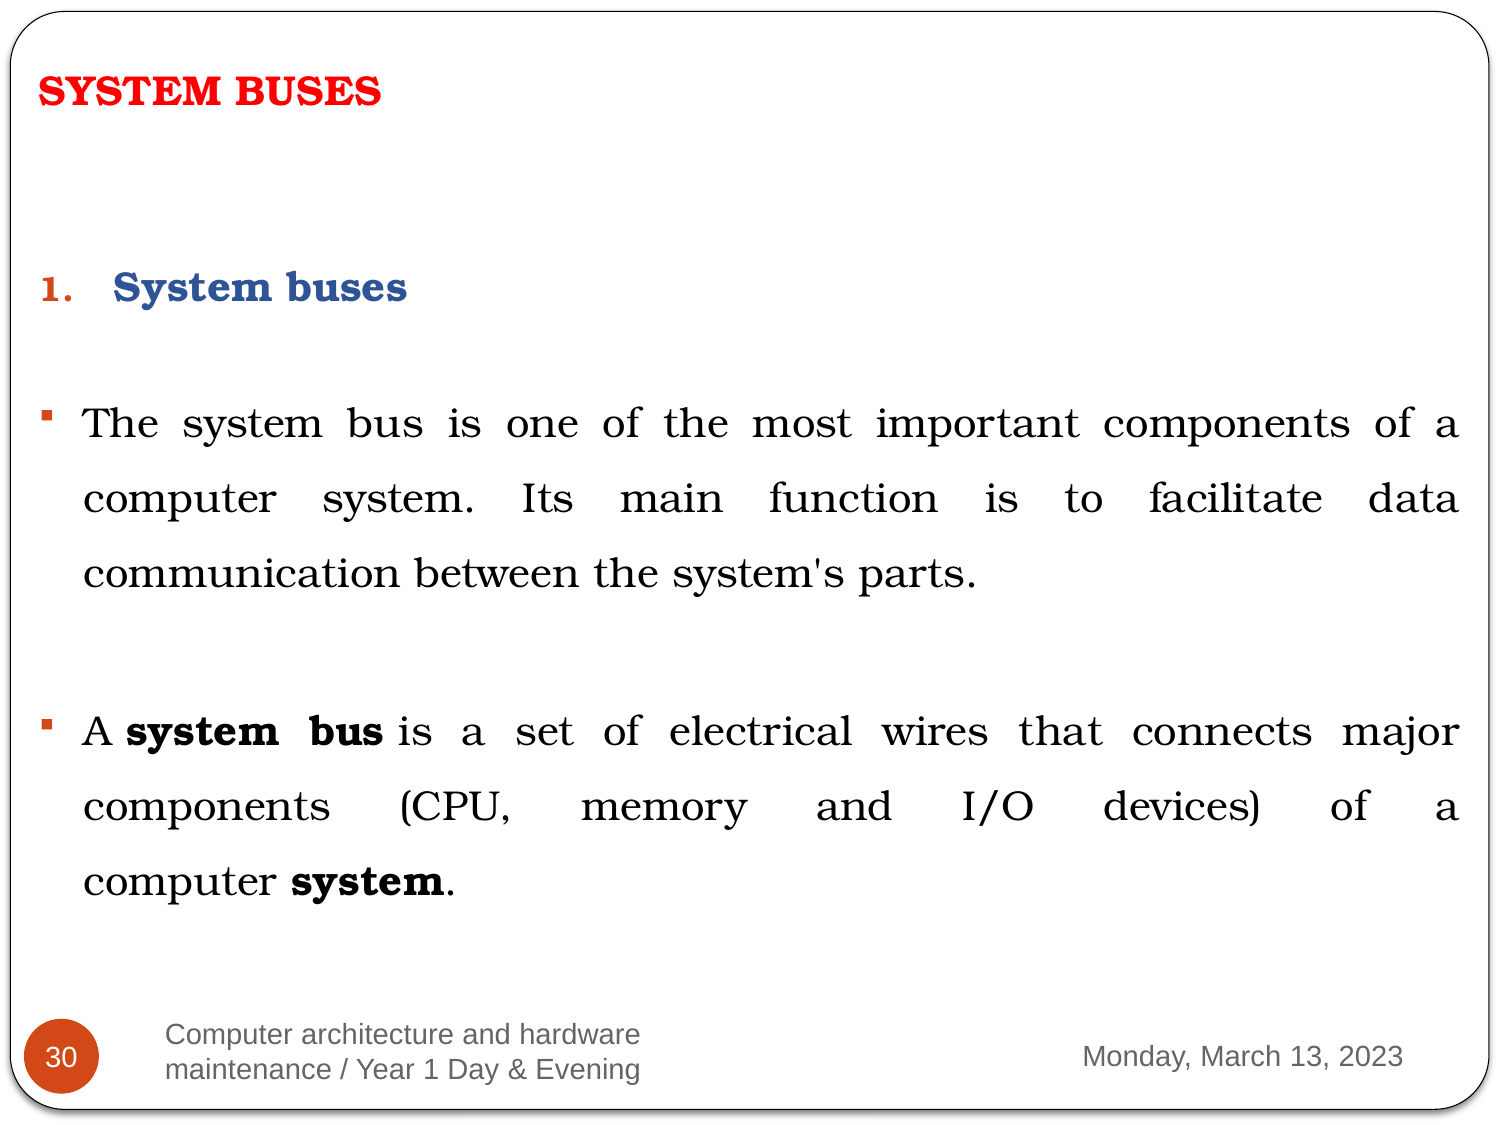

SYSTEM BUSES

System buses

The system bus is one of the most important components of a computer system. Its main function is to facilitate data communication between the system's parts.

A system bus is a set of electrical wires that connects major components (CPU, memory and I/O devices) of a computer system.
Computer architecture and hardware maintenance / Year 1 Day & Evening
Monday, March 13, 2023
30